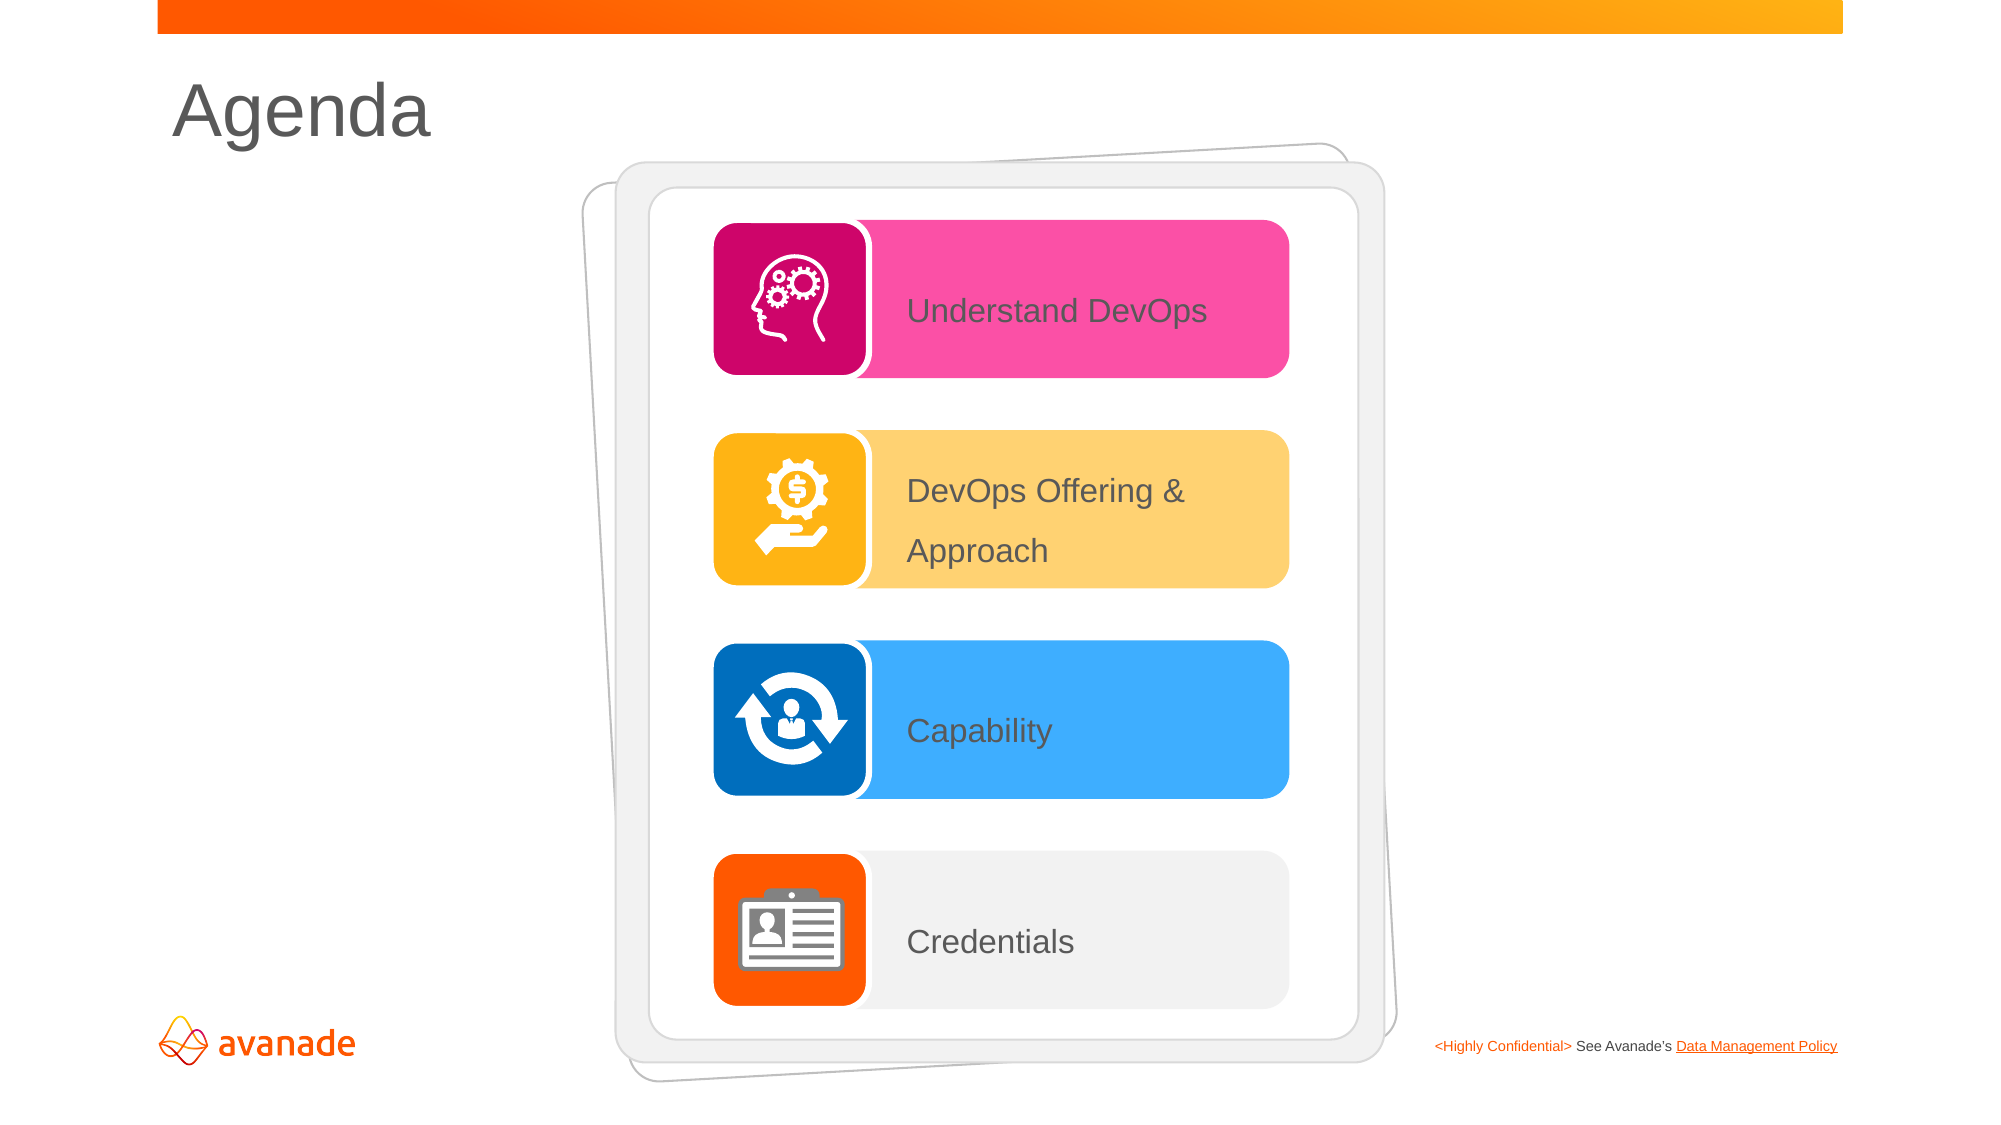

# Agenda

Understand DevOps

DevOps Offering & Approach

Capability

Credentials